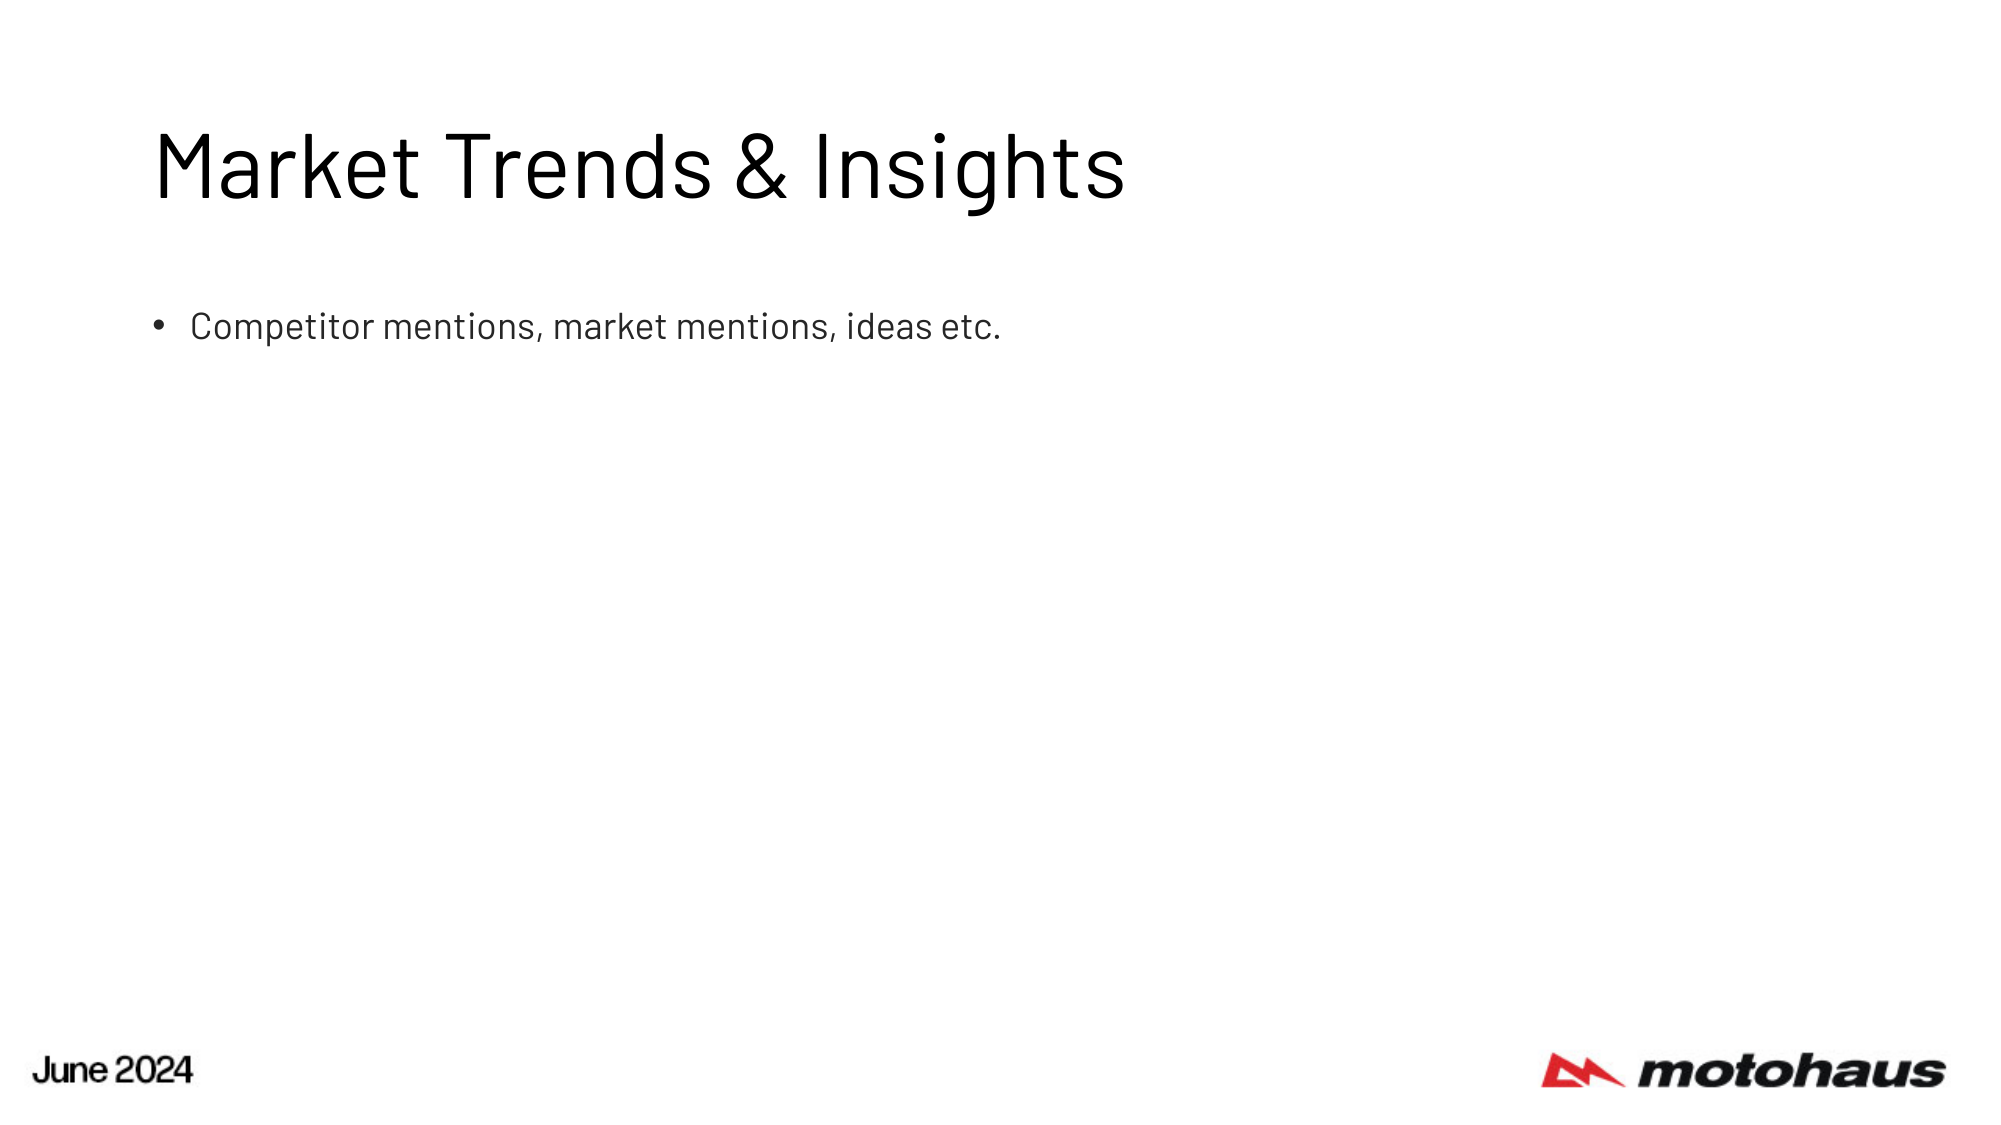

# Market Trends & Insights
Competitor mentions, market mentions, ideas etc.